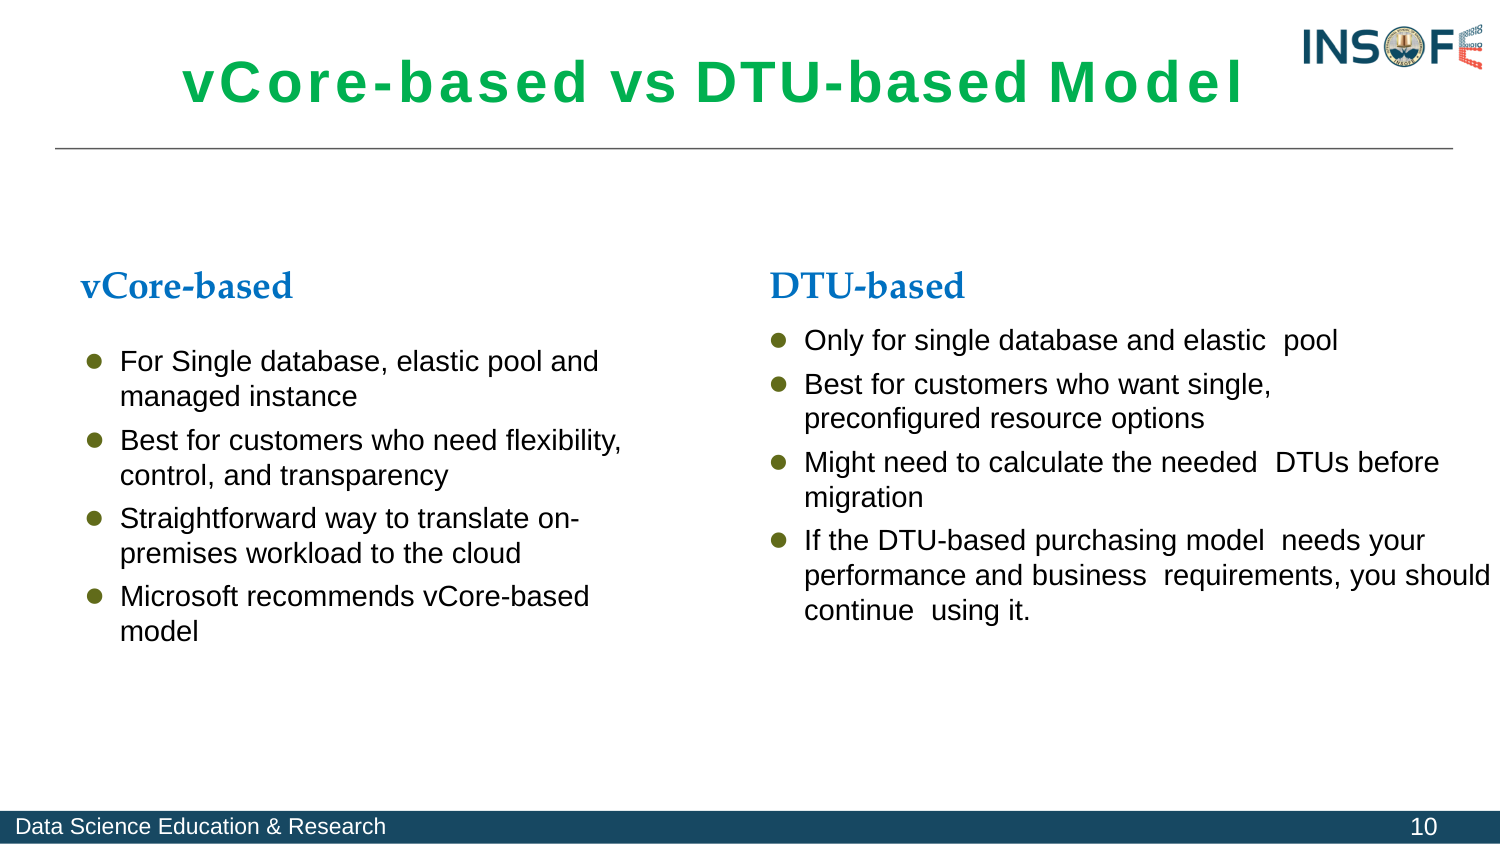

# vCore-based vs DTU-based Model
vCore-based	DTU-based
Only for single database and elastic  pool
Best for customers who want single,
preconfigured resource options
Might need to calculate the needed  DTUs before migration
If the DTU-based purchasing model  needs your performance and business  requirements, you should continue  using it.
For Single database, elastic pool and  managed instance
Best for customers who need flexibility,
control, and transparency
Straightforward way to translate on-  premises workload to the cloud
Microsoft recommends vCore-based
model
10
Data Science Education & Research